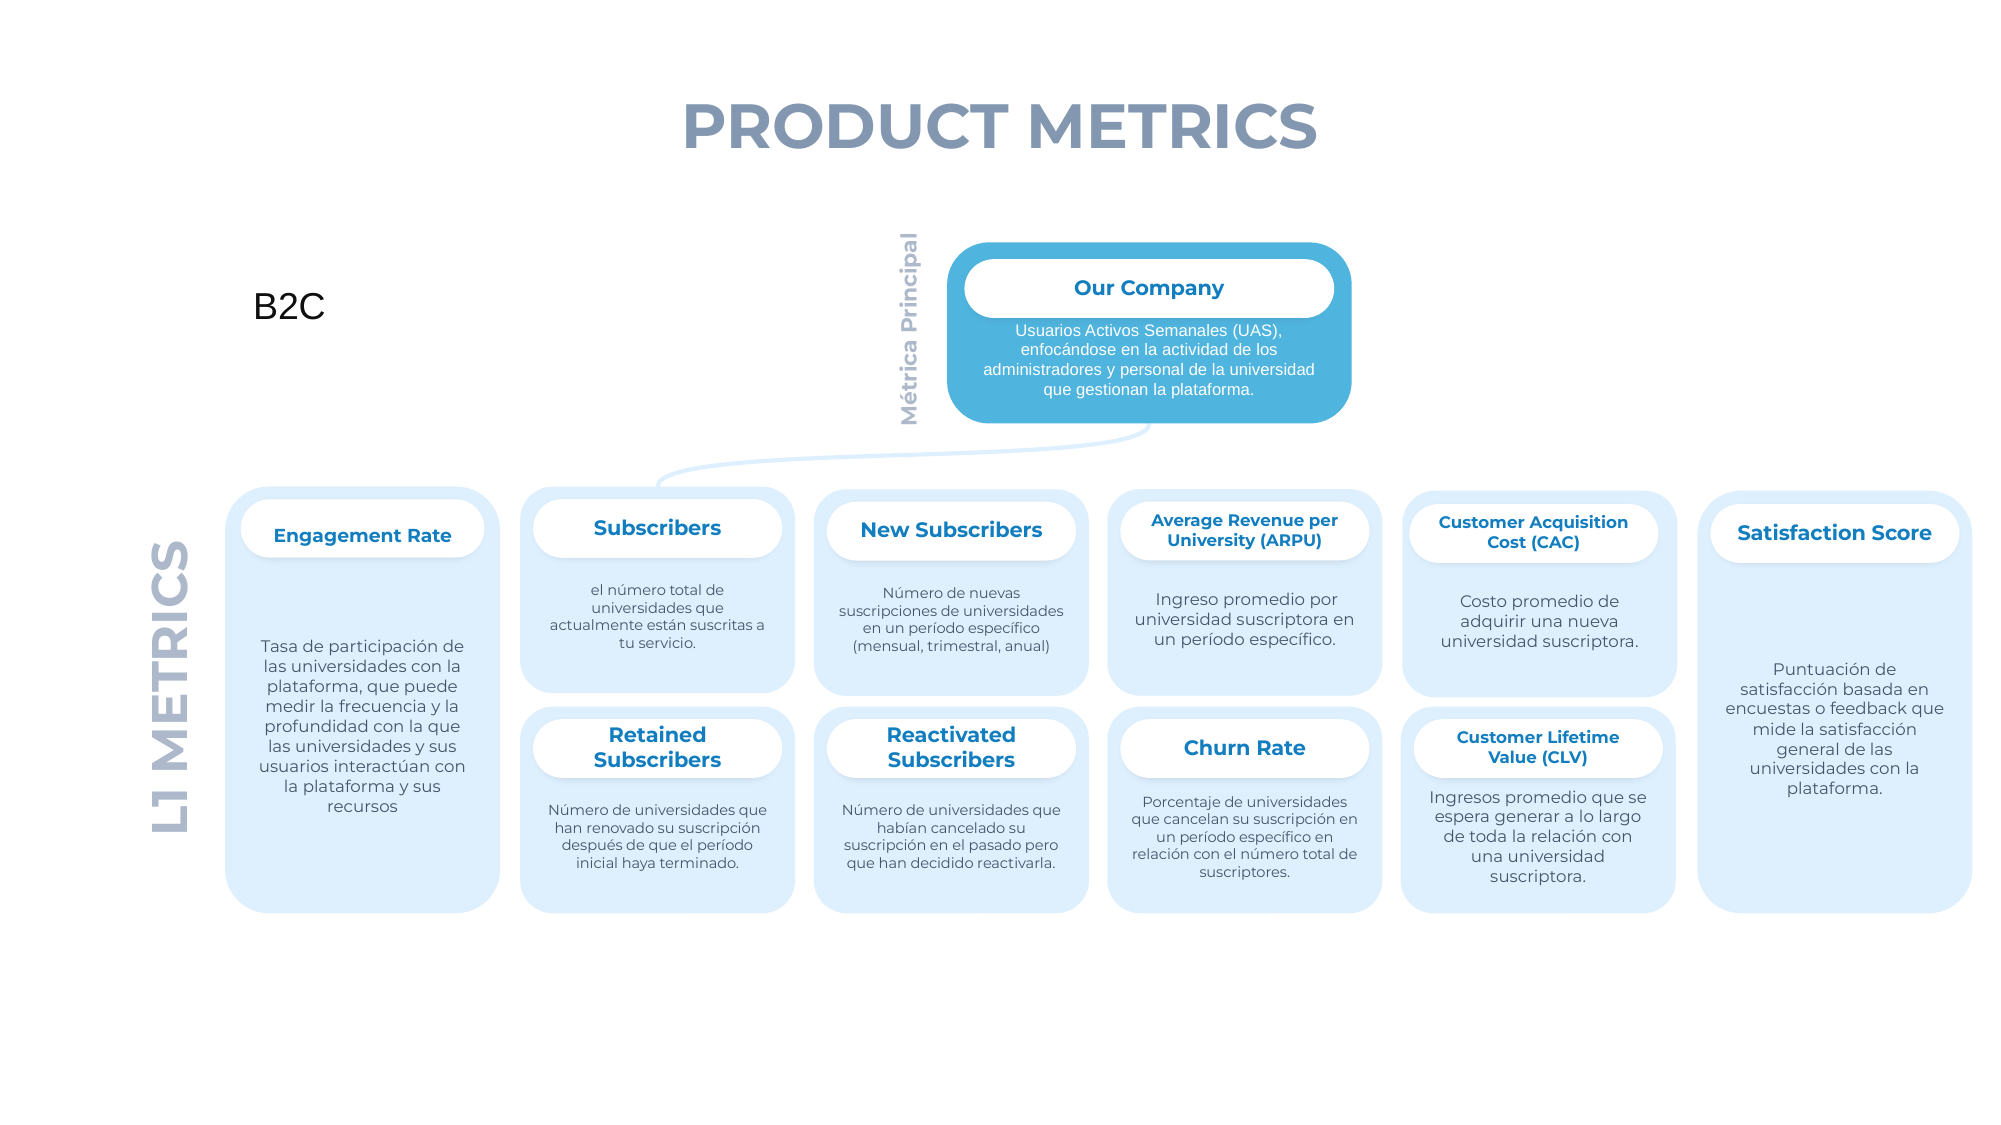

PRODUCT METRICS
Usuarios Activos Semanales (UAS), enfocándose en la actividad de los administradores y personal de la universidad que gestionan la plataforma.
Our Company
B2C
Métrica Principal
el número total de universidades que actualmente están suscritas a tu servicio.
Subscribers
Tasa de participación de las universidades con la plataforma, que puede medir la frecuencia y la profundidad con la que las universidades y sus usuarios interactúan con la plataforma y sus recursos
Engagement Rate
 Ingreso promedio por universidad suscriptora en un período específico.
Average Revenue per University (ARPU)
Número de nuevas suscripciones de universidades en un período específico (mensual, trimestral, anual)
New Subscribers
Costo promedio de adquirir una nueva universidad suscriptora.
Customer Acquisition Cost (CAC)
Puntuación de satisfacción basada en encuestas o feedback que mide la satisfacción general de las universidades con la plataforma.
Satisfaction Score
L1 METRICS
Número de universidades que han renovado su suscripción después de que el período inicial haya terminado.
Retained Subscribers
Número de universidades que habían cancelado su suscripción en el pasado pero que han decidido reactivarla.
Reactivated Subscribers
Porcentaje de universidades que cancelan su suscripción en un período específico en relación con el número total de suscriptores.
Churn Rate
Ingresos promedio que se espera generar a lo largo de toda la relación con una universidad suscriptora.
Customer Lifetime Value (CLV)
1-week retention: Porcentaje de universidades que siguen utilizando activamente la plataforma después de la primera semana de suscripción.
6-month retention: Porcentaje de universidades que renuevan o mantienen su suscripción después de seis meses.